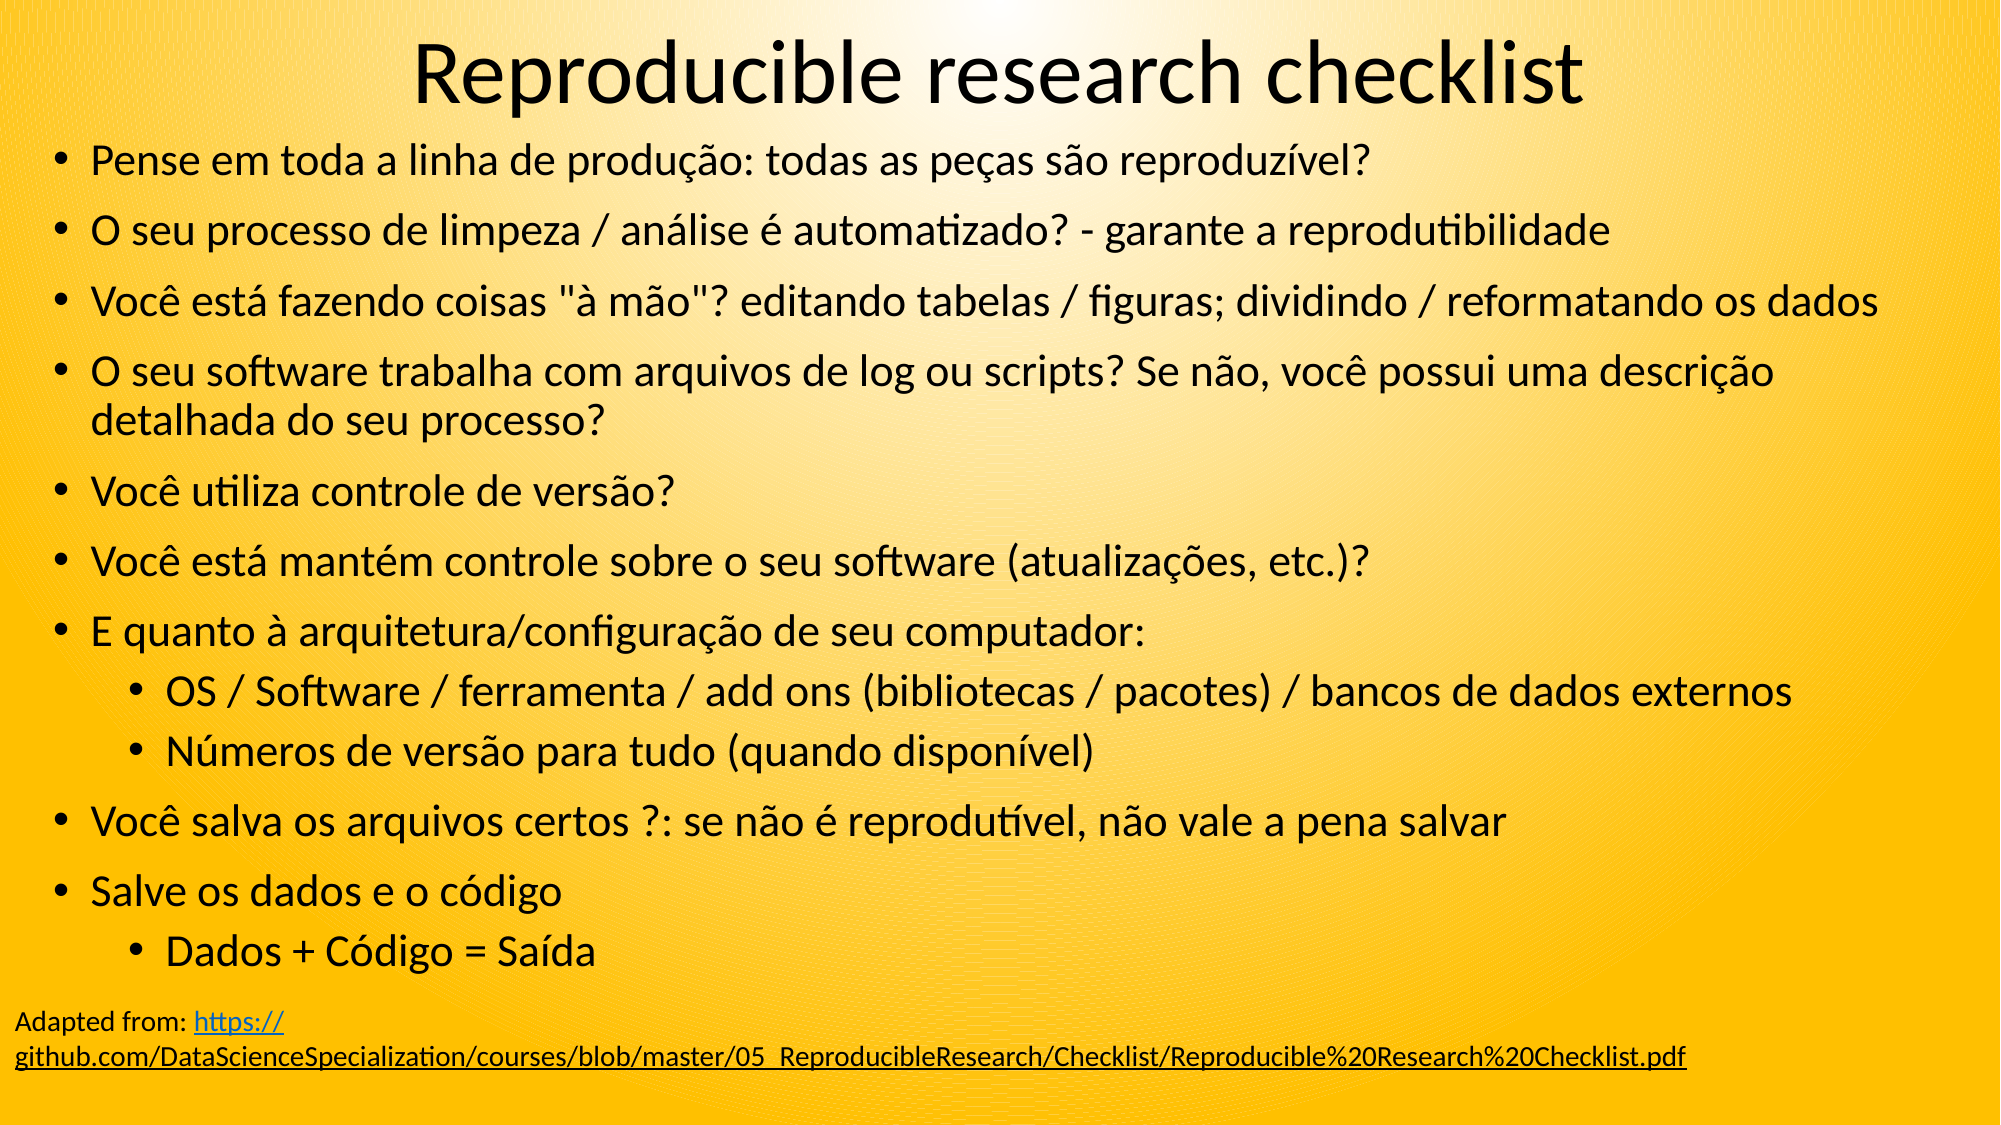

# Reproducible research checklist
Pense em toda a linha de produção: todas as peças são reproduzível?
O seu processo de limpeza / análise é automatizado? - garante a reprodutibilidade
Você está fazendo coisas "à mão"? editando tabelas / figuras; dividindo / reformatando os dados
O seu software trabalha com arquivos de log ou scripts? Se não, você possui uma descrição detalhada do seu processo?
Você utiliza controle de versão?
Você está mantém controle sobre o seu software (atualizações, etc.)?
E quanto à arquitetura/configuração de seu computador:
OS / Software / ferramenta / add ons (bibliotecas / pacotes) / bancos de dados externos
Números de versão para tudo (quando disponível)
Você salva os arquivos certos ?: se não é reprodutível, não vale a pena salvar
Salve os dados e o código
Dados + Código = Saída
Adapted from: https://github.com/DataScienceSpecialization/courses/blob/master/05_ReproducibleResearch/Checklist/Reproducible%20Research%20Checklist.pdf